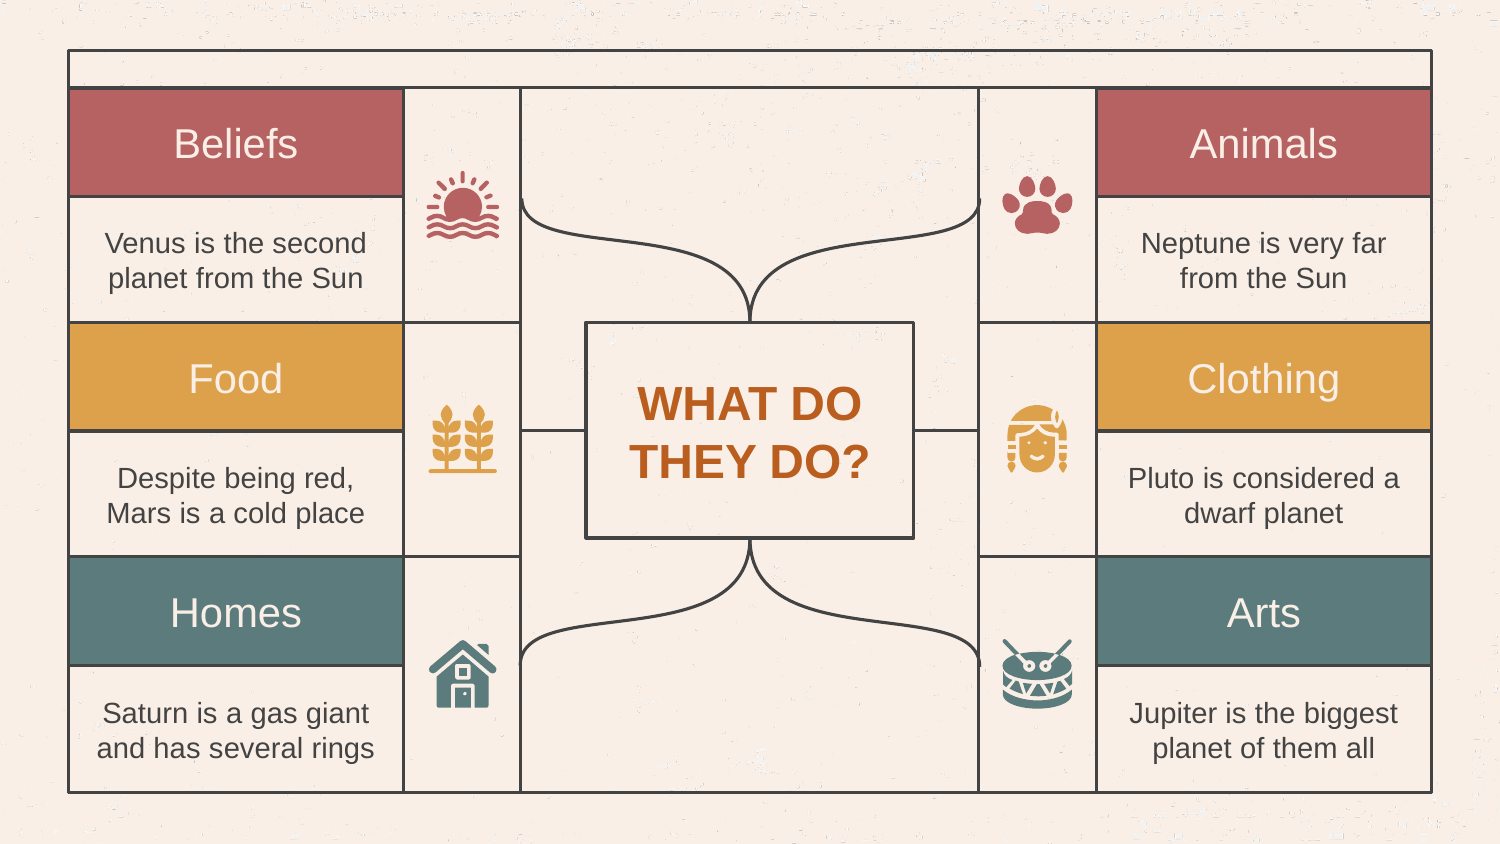

Beliefs
Animals

Venus is the second planet from the Sun
Neptune is very far from the Sun
# WHAT DO THEY DO?
Food
Clothing

Despite being red, Mars is a cold place
Pluto is considered a dwarf planet
Homes
Arts

Saturn is a gas giant and has several rings
Jupiter is the biggest planet of them all